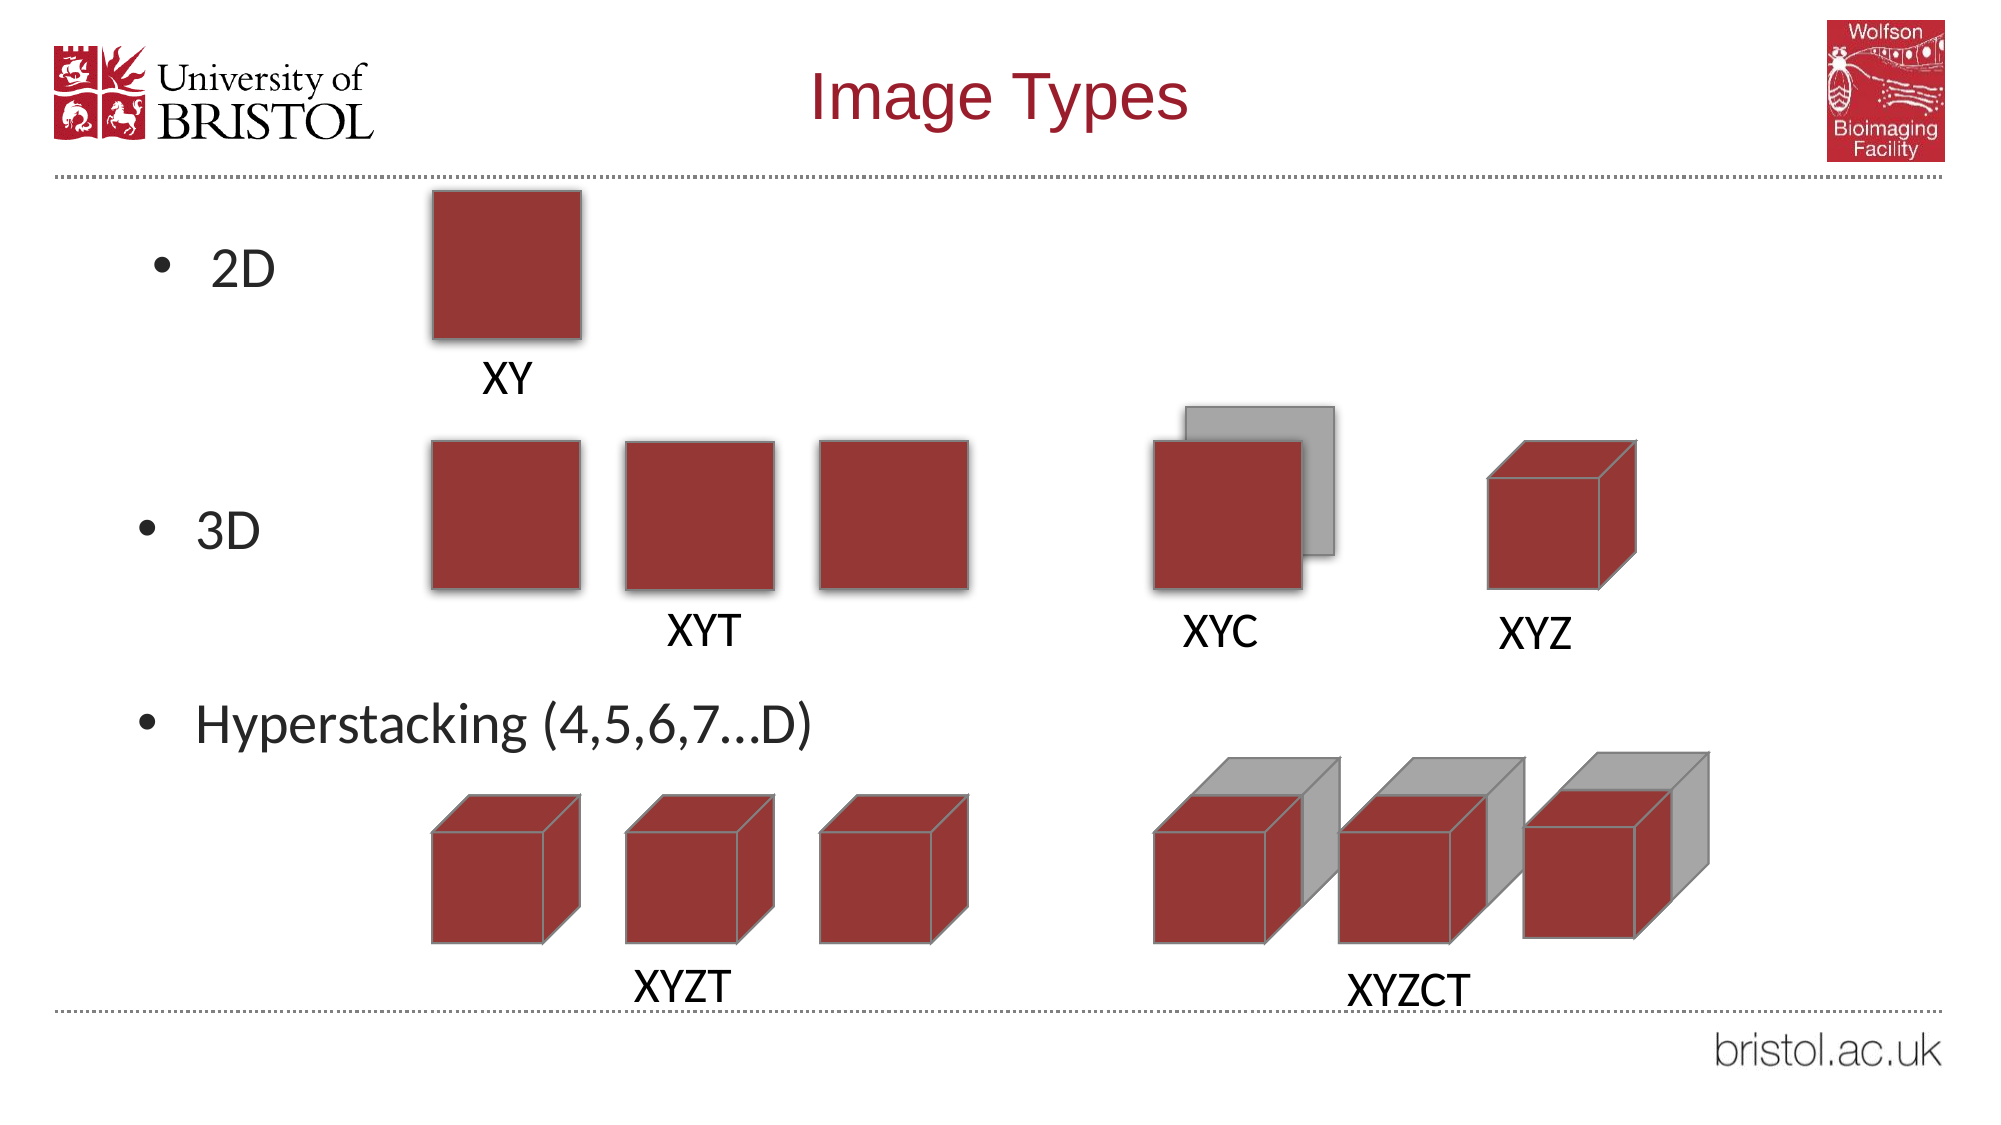

# Image Types

2D
XY

3D
XYT
XYC
XYZ
Hyperstacking (4,5,6,7…D)

XYZT
XYZCT